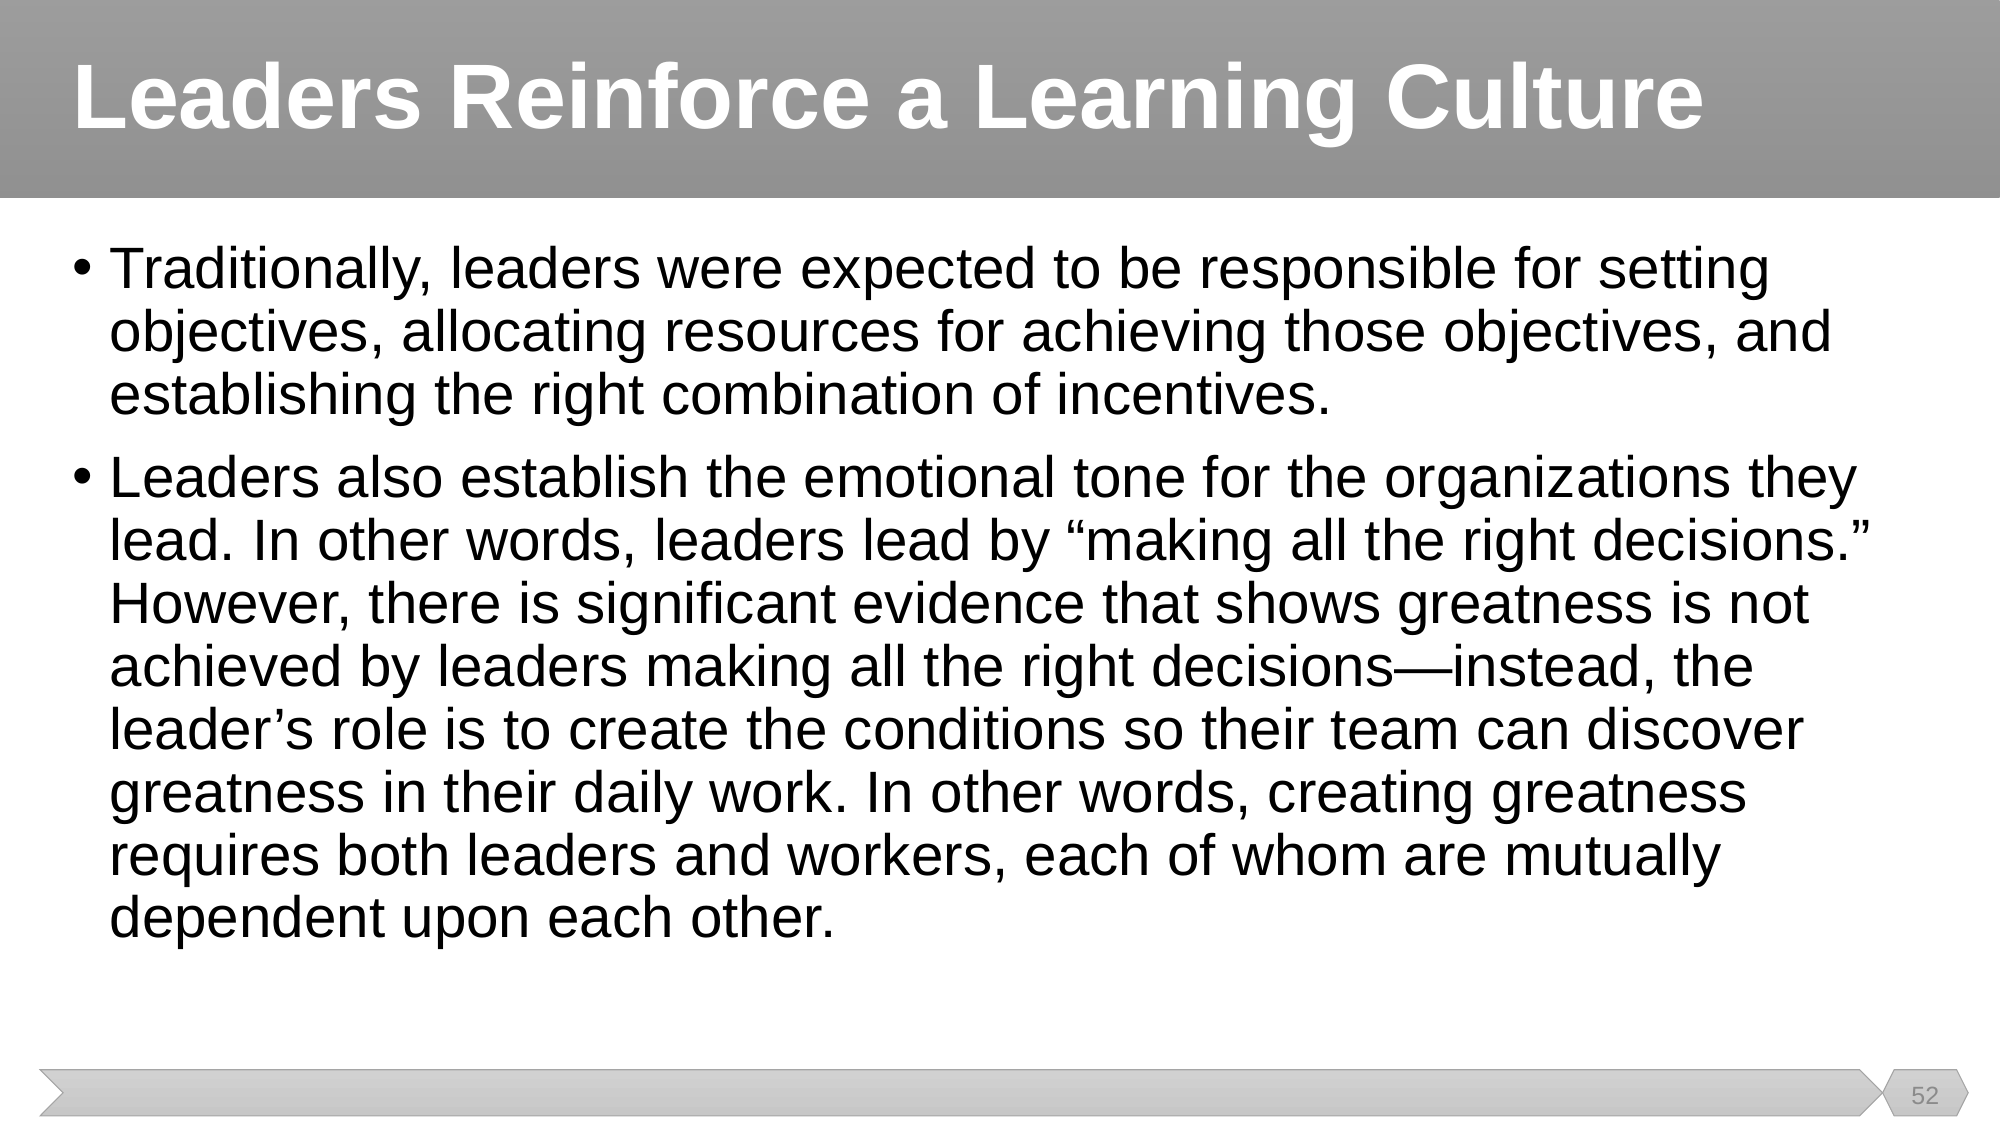

# Leaders Reinforce a Learning Culture
Traditionally, leaders were expected to be responsible for setting objectives, allocating resources for achieving those objectives, and establishing the right combination of incentives.
Leaders also establish the emotional tone for the organizations they lead. In other words, leaders lead by “making all the right decisions.” However, there is significant evidence that shows greatness is not achieved by leaders making all the right decisions—instead, the leader’s role is to create the conditions so their team can discover greatness in their daily work. In other words, creating greatness requires both leaders and workers, each of whom are mutually dependent upon each other.
52